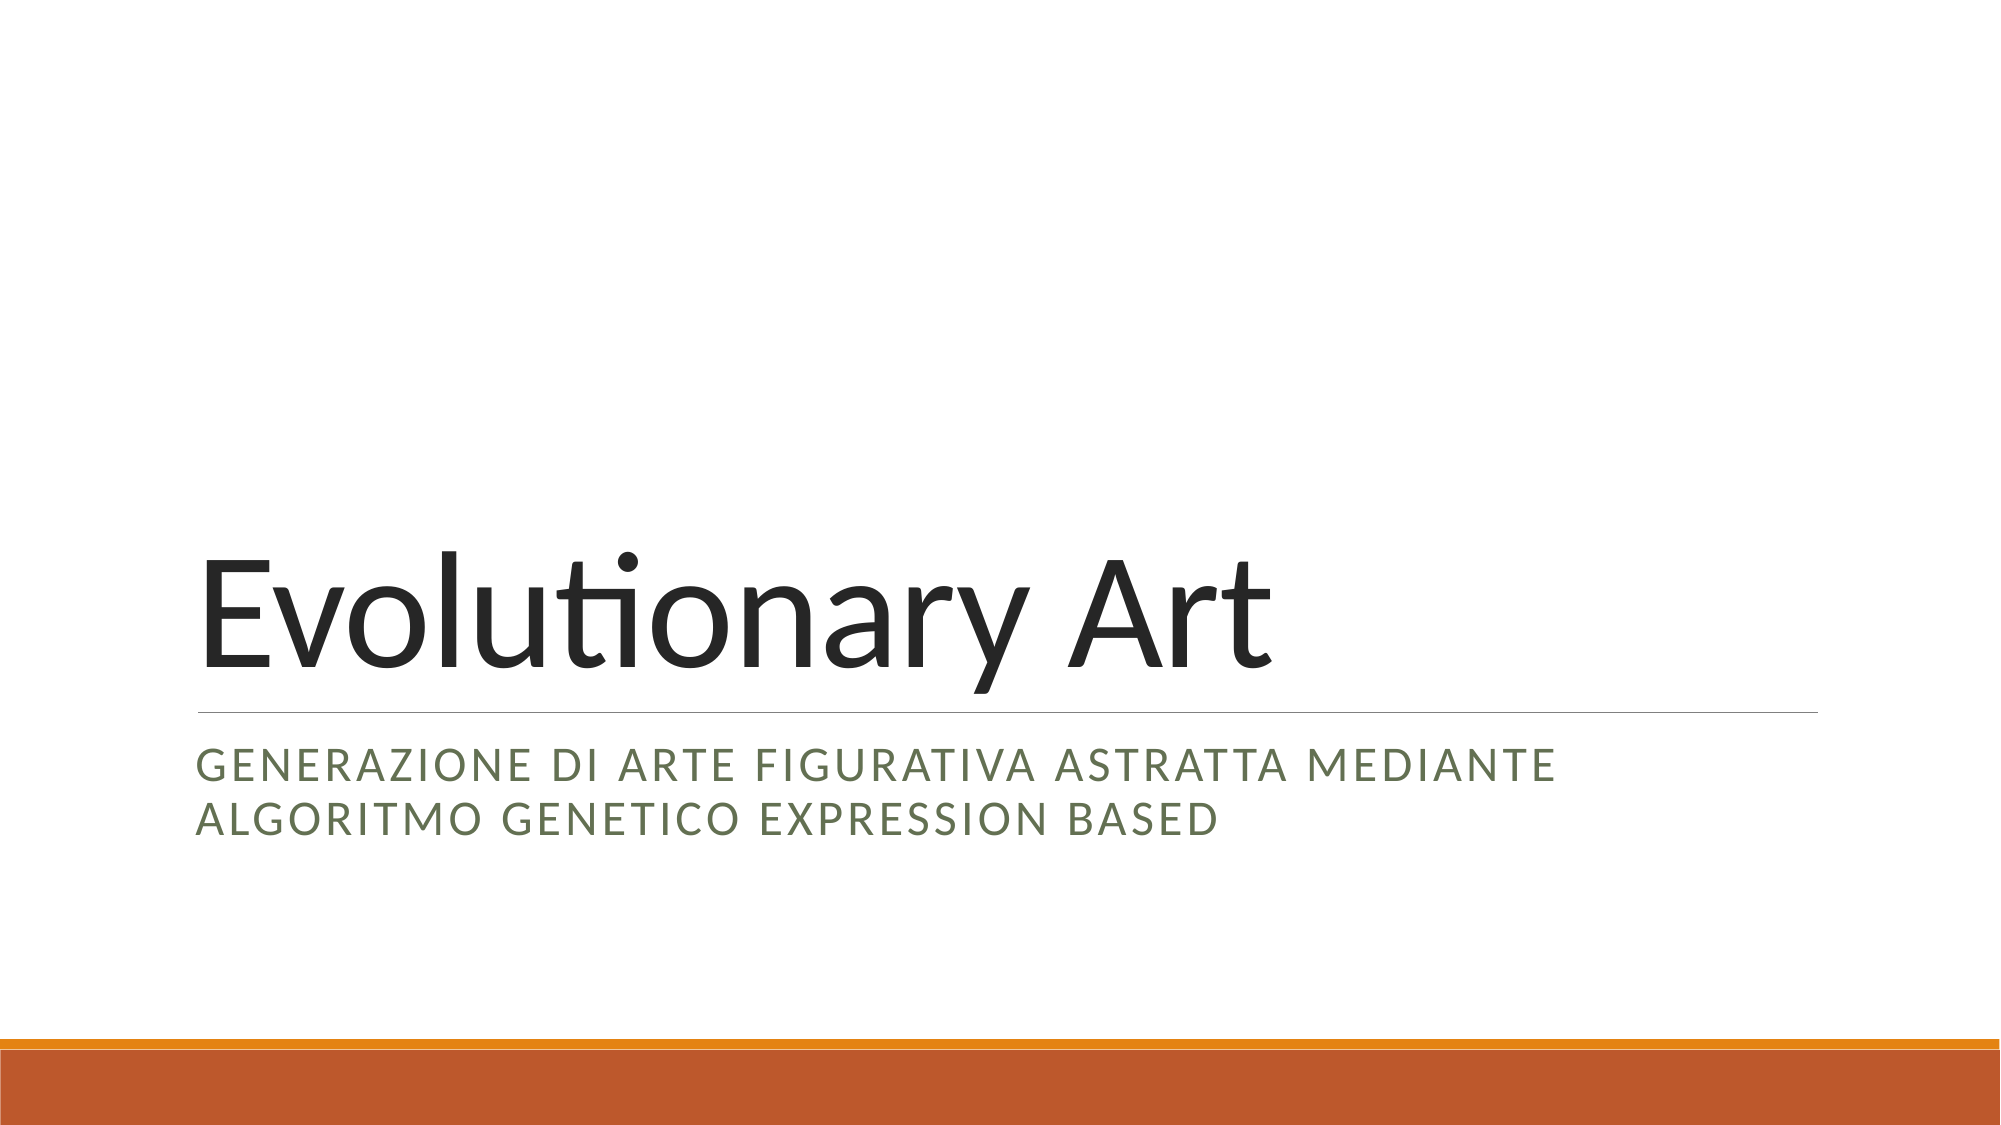

# Evolutionary Art
Generazione di arte figurativa astratta mediante algoritmo genetico expression based